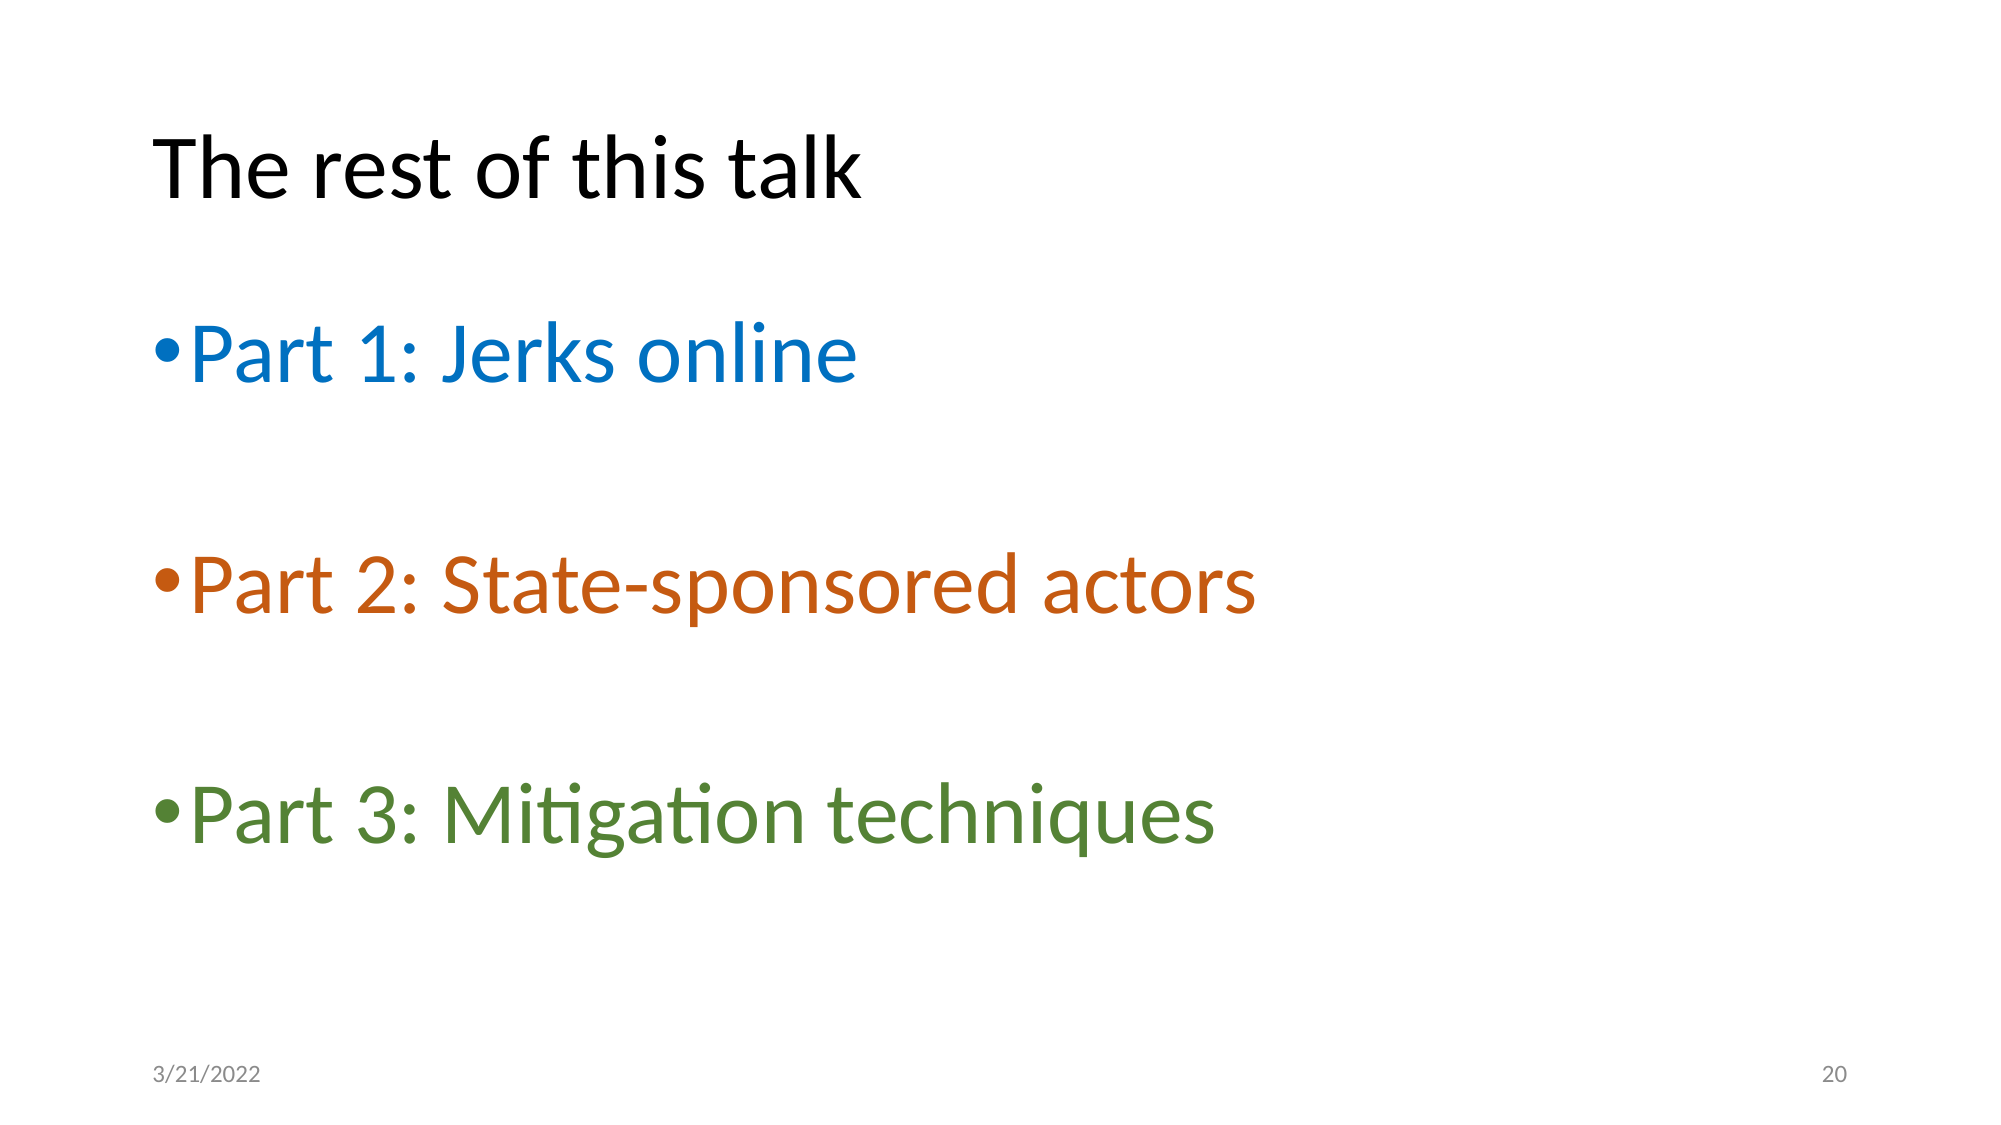

# The rest of this talk
Part 1: Jerks online

Part 2: State-sponsored actors

Part 3: Mitigation techniques
3/21/2022
20